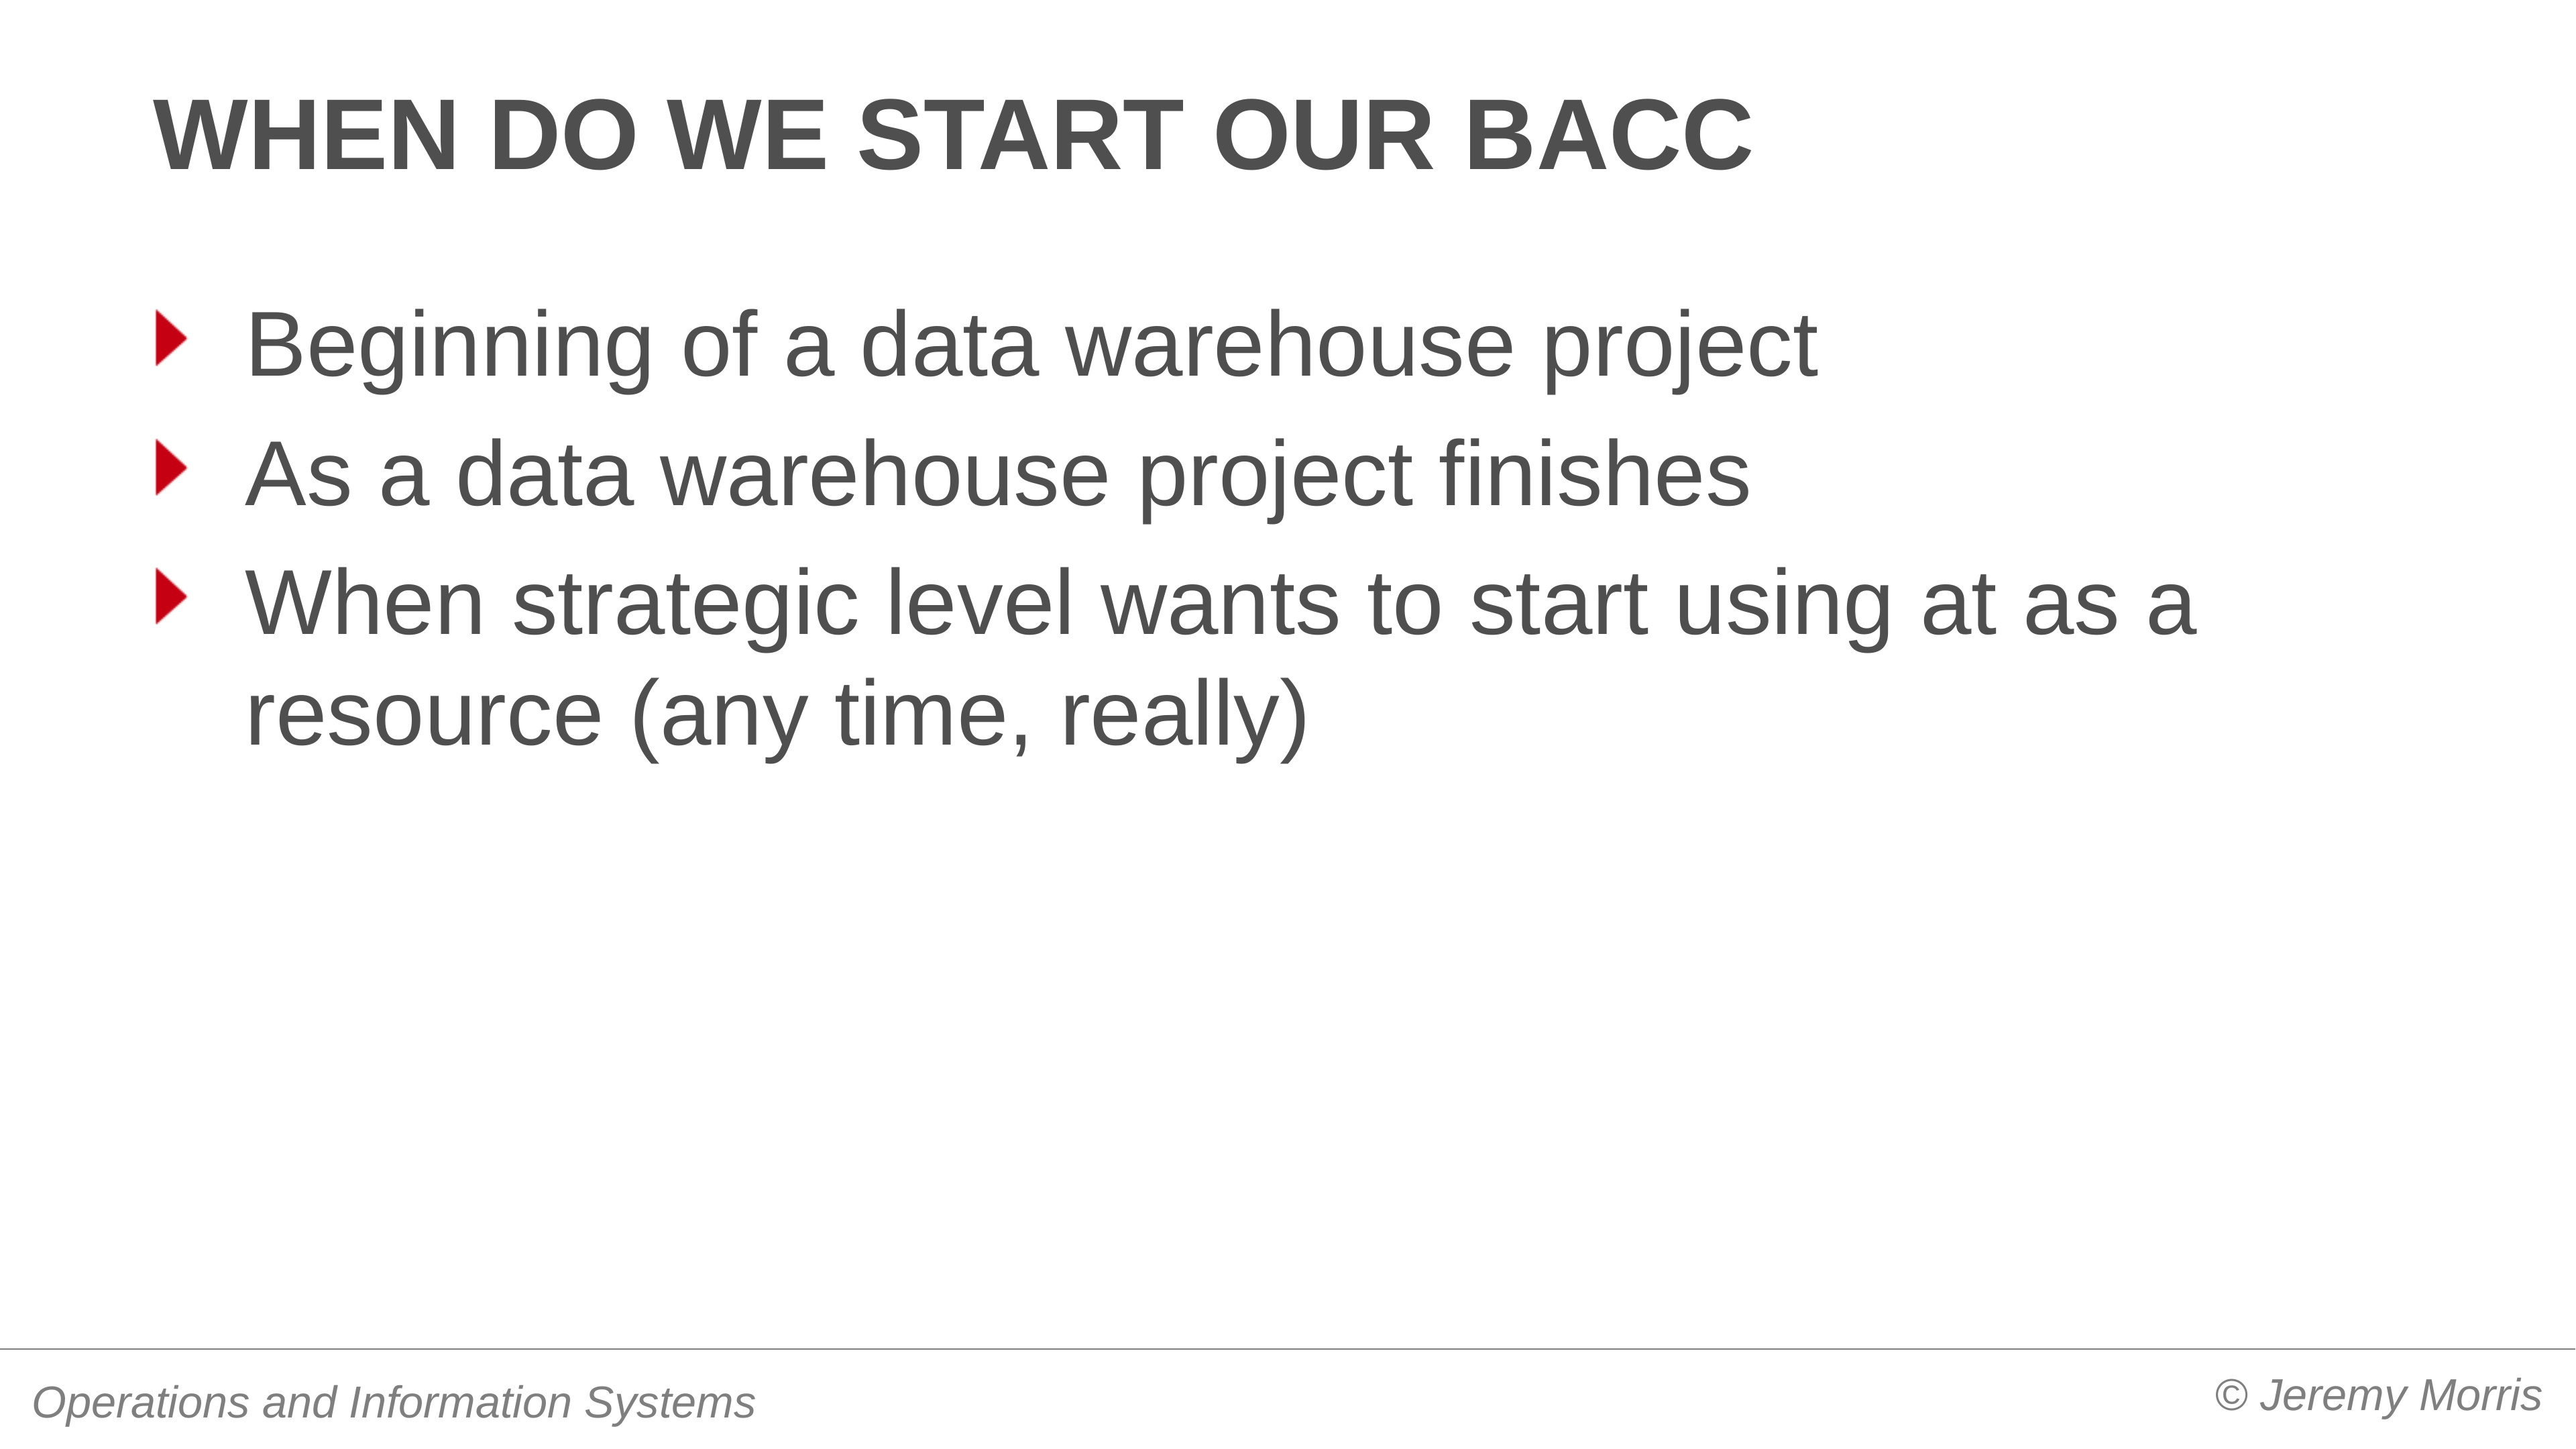

# When do we start our BACC
Beginning of a data warehouse project
As a data warehouse project finishes
When strategic level wants to start using at as a resource (any time, really)